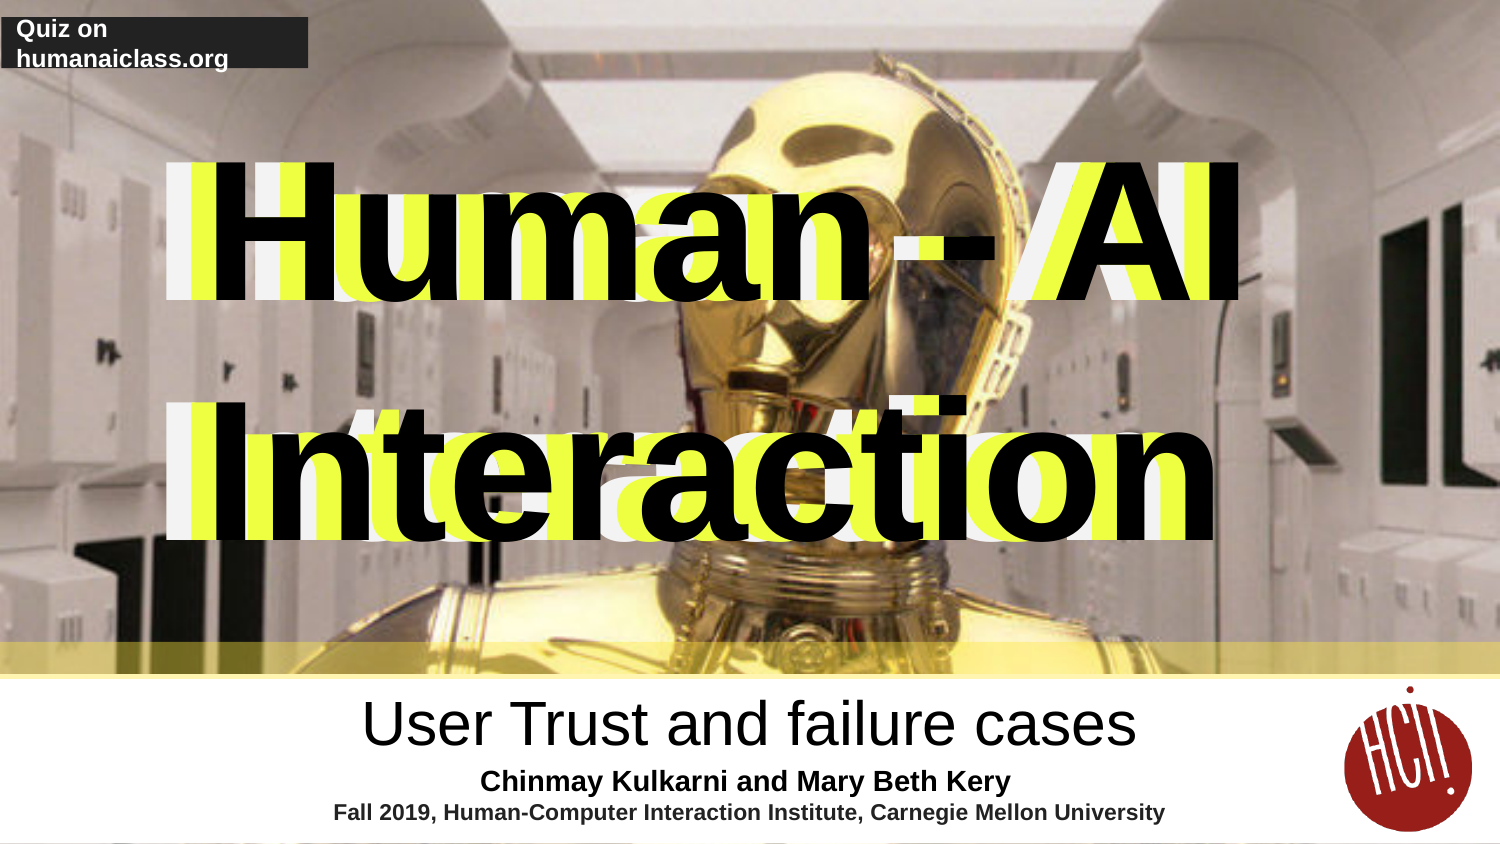

Quiz on humanaiclass.org
User Trust and failure cases